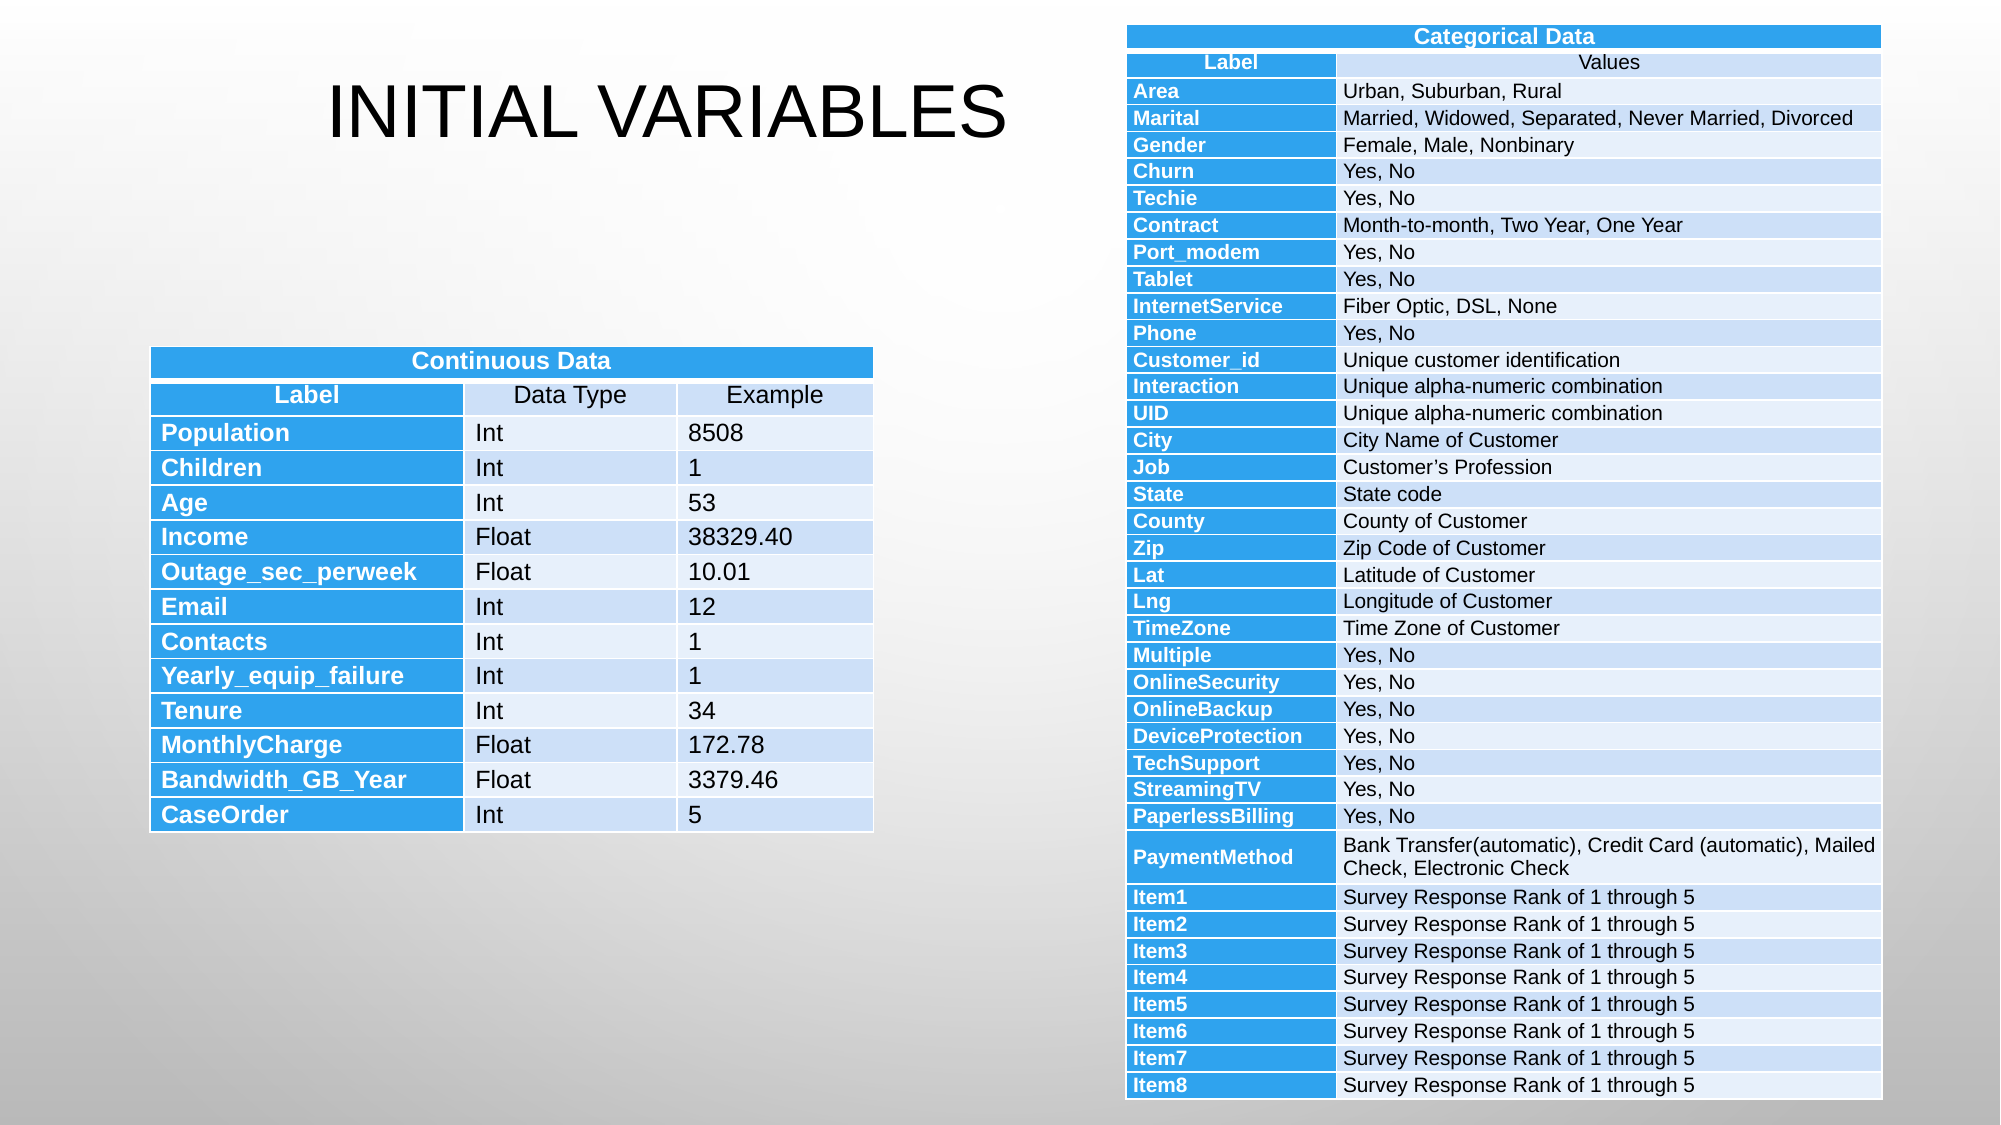

| Categorical Data |  |
| --- | --- |
| Label | Values |
| Area | Urban, Suburban, Rural |
| Marital | Married, Widowed, Separated, Never Married, Divorced |
| Gender | Female, Male, Nonbinary |
| Churn | Yes, No |
| Techie | Yes, No |
| Contract | Month-to-month, Two Year, One Year |
| Port\_modem | Yes, No |
| Tablet | Yes, No |
| InternetService | Fiber Optic, DSL, None |
| Phone | Yes, No |
| Customer\_id | Unique customer identification |
| Interaction | Unique alpha-numeric combination |
| UID | Unique alpha-numeric combination |
| City | City Name of Customer |
| Job | Customer’s Profession |
| State | State code |
| County | County of Customer |
| Zip | Zip Code of Customer |
| Lat | Latitude of Customer |
| Lng | Longitude of Customer |
| TimeZone | Time Zone of Customer |
| Multiple | Yes, No |
| OnlineSecurity | Yes, No |
| OnlineBackup | Yes, No |
| DeviceProtection | Yes, No |
| TechSupport | Yes, No |
| StreamingTV | Yes, No |
| PaperlessBilling | Yes, No |
| PaymentMethod | Bank Transfer(automatic), Credit Card (automatic), Mailed Check, Electronic Check |
| Item1 | Survey Response Rank of 1 through 5 |
| Item2 | Survey Response Rank of 1 through 5 |
| Item3 | Survey Response Rank of 1 through 5 |
| Item4 | Survey Response Rank of 1 through 5 |
| Item5 | Survey Response Rank of 1 through 5 |
| Item6 | Survey Response Rank of 1 through 5 |
| Item7 | Survey Response Rank of 1 through 5 |
| Item8 | Survey Response Rank of 1 through 5 |
# Initial Variables
| Continuous Data |  |  |
| --- | --- | --- |
| Label | Data Type | Example |
| Population | Int | 8508 |
| Children | Int | 1 |
| Age | Int | 53 |
| Income | Float | 38329.40 |
| Outage\_sec\_perweek | Float | 10.01 |
| Email | Int | 12 |
| Contacts | Int | 1 |
| Yearly\_equip\_failure | Int | 1 |
| Tenure | Int | 34 |
| MonthlyCharge | Float | 172.78 |
| Bandwidth\_GB\_Year | Float | 3379.46 |
| CaseOrder | Int | 5 |